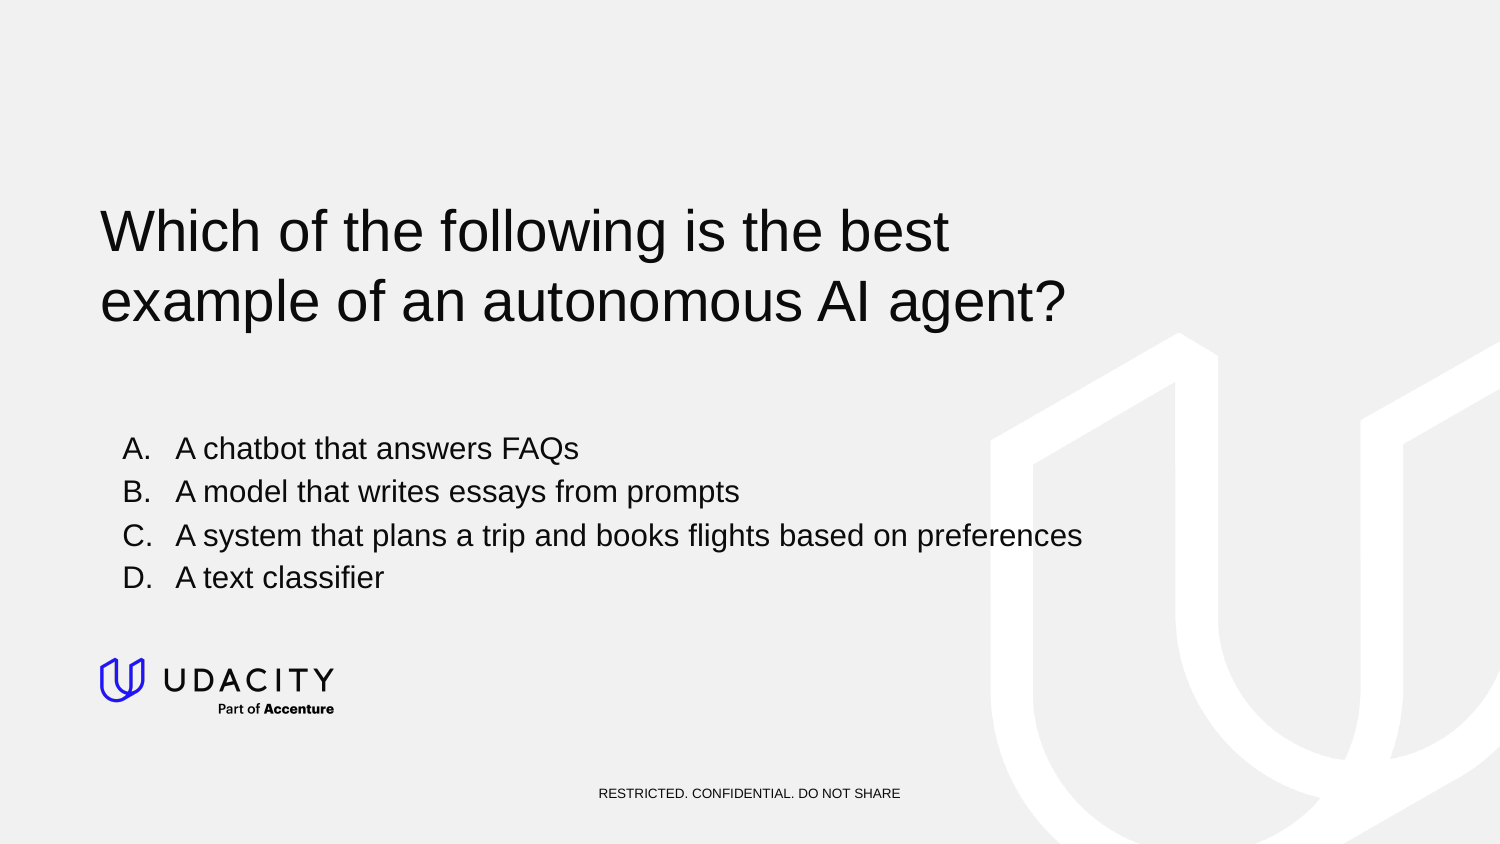

# Which of the following is the best example of an autonomous AI agent?
A chatbot that answers FAQs
A model that writes essays from prompts
A system that plans a trip and books flights based on preferences
A text classifier